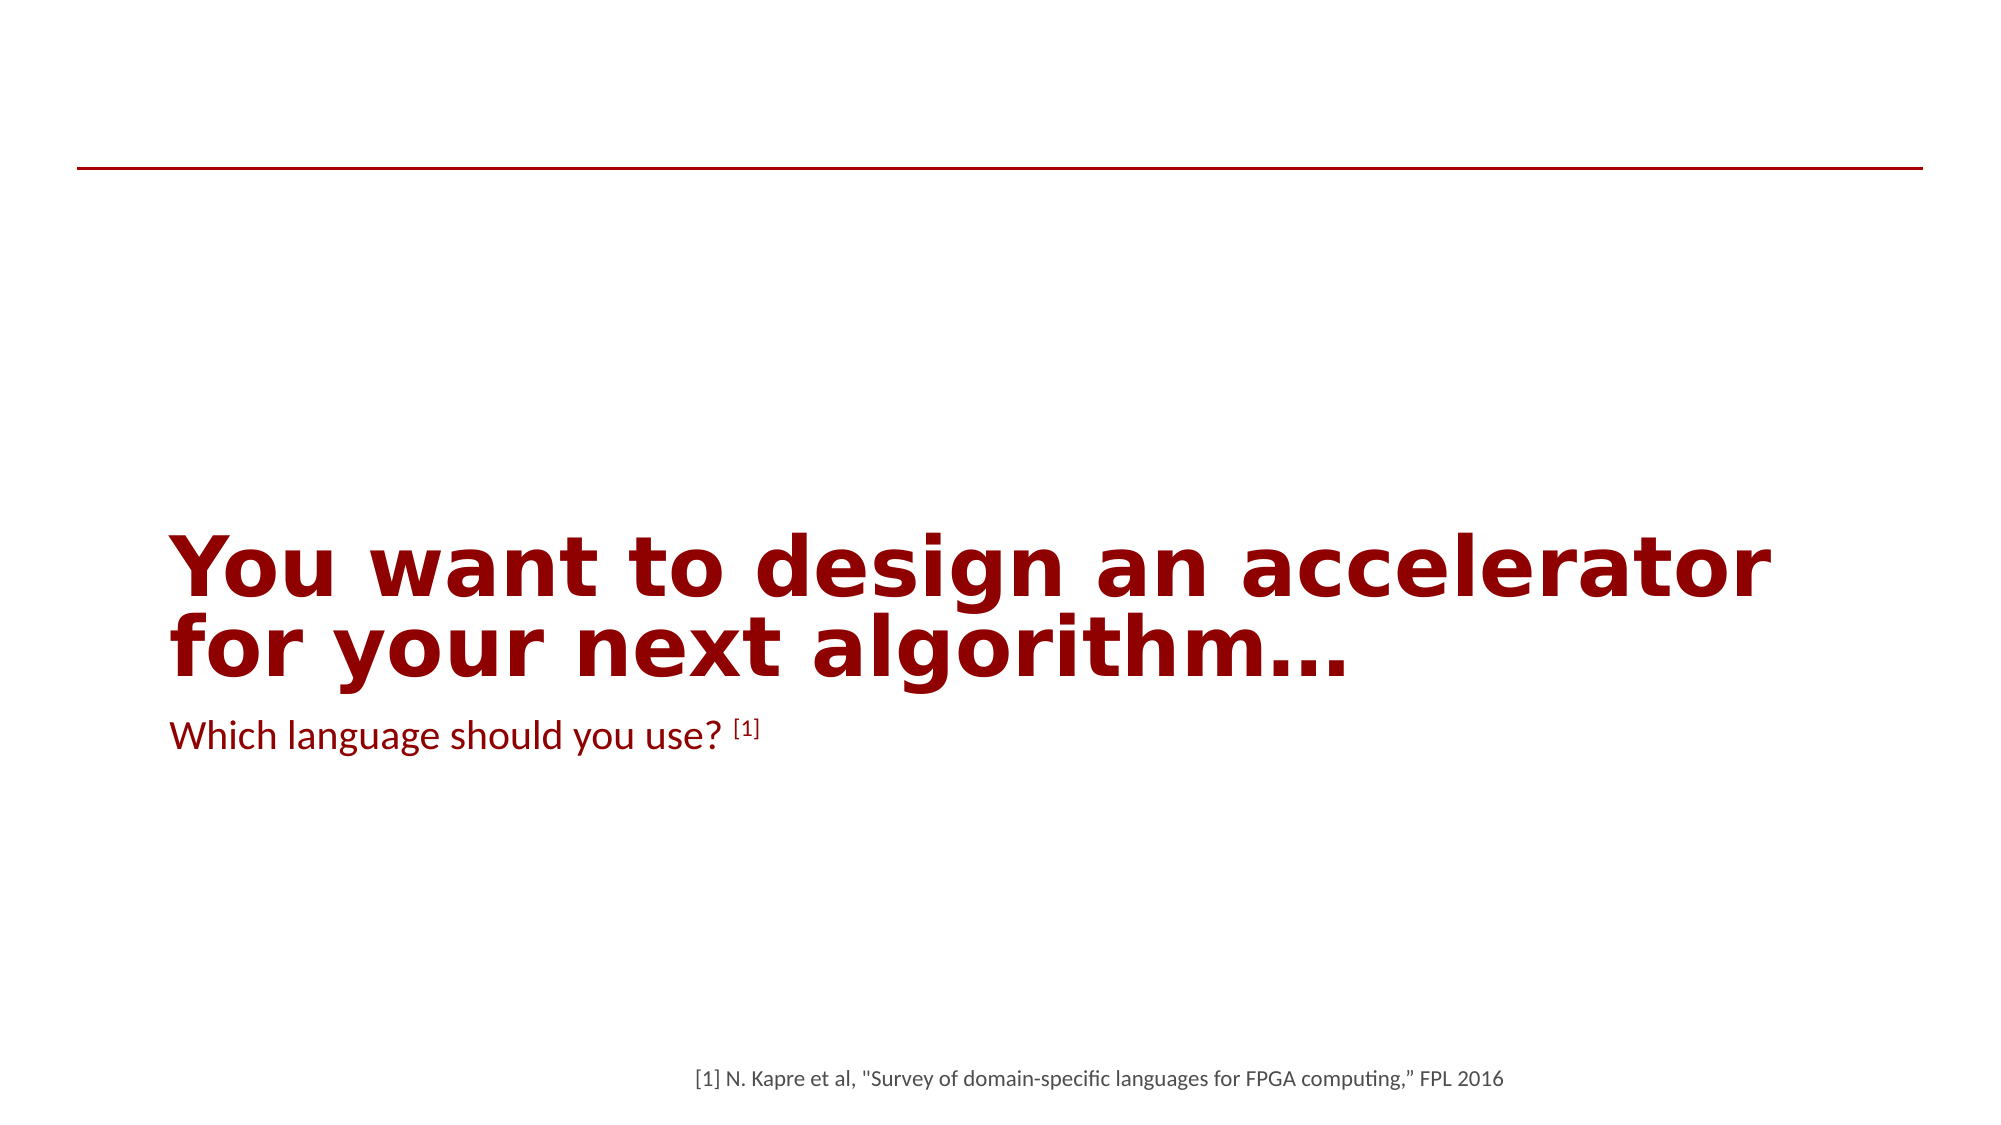

# You want to design an accelerator for your next algorithm…
Which language should you use? [1]
[1] N. Kapre et al, "Survey of domain-specific languages for FPGA computing,” FPL 2016
14